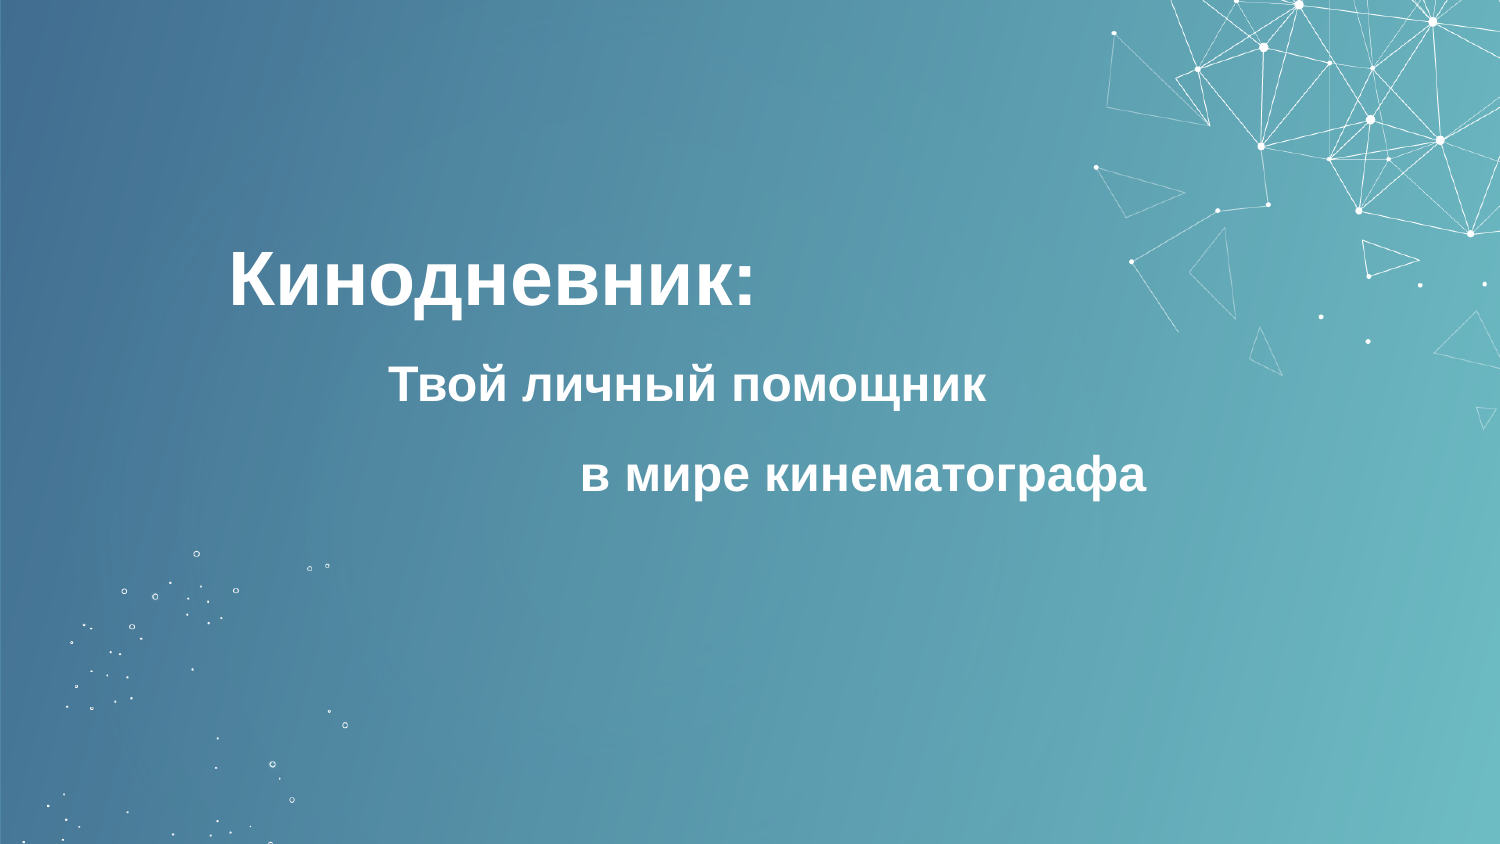

# Кинодневник:
Твой личный помощник
в мире кинематографа